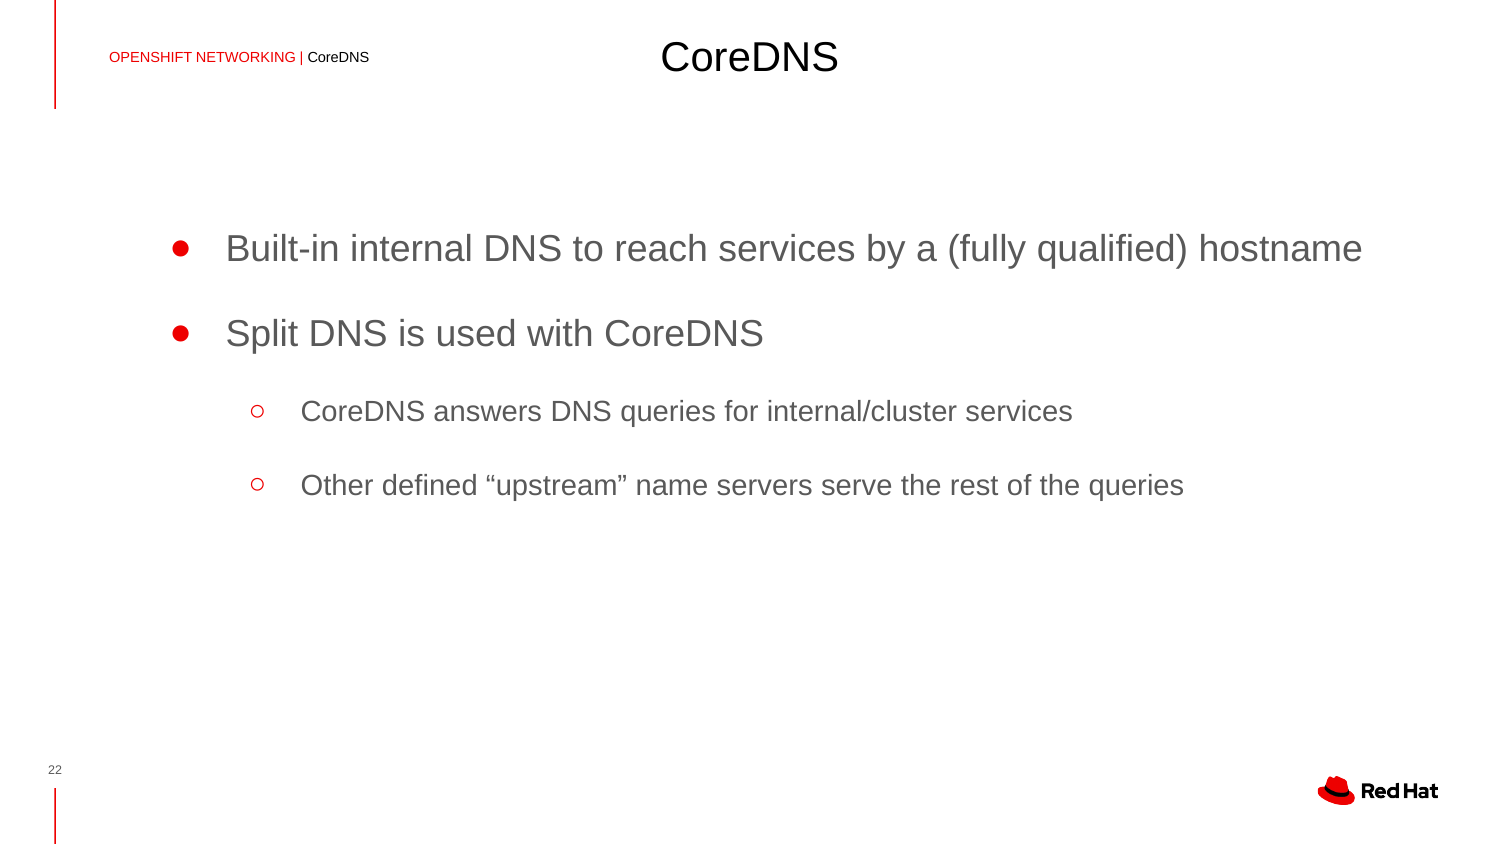

# CoreDNS
OPENSHIFT NETWORKING | CoreDNS
Built-in internal DNS to reach services by a (fully qualified) hostname
Split DNS is used with CoreDNS
CoreDNS answers DNS queries for internal/cluster services
Other defined “upstream” name servers serve the rest of the queries

22